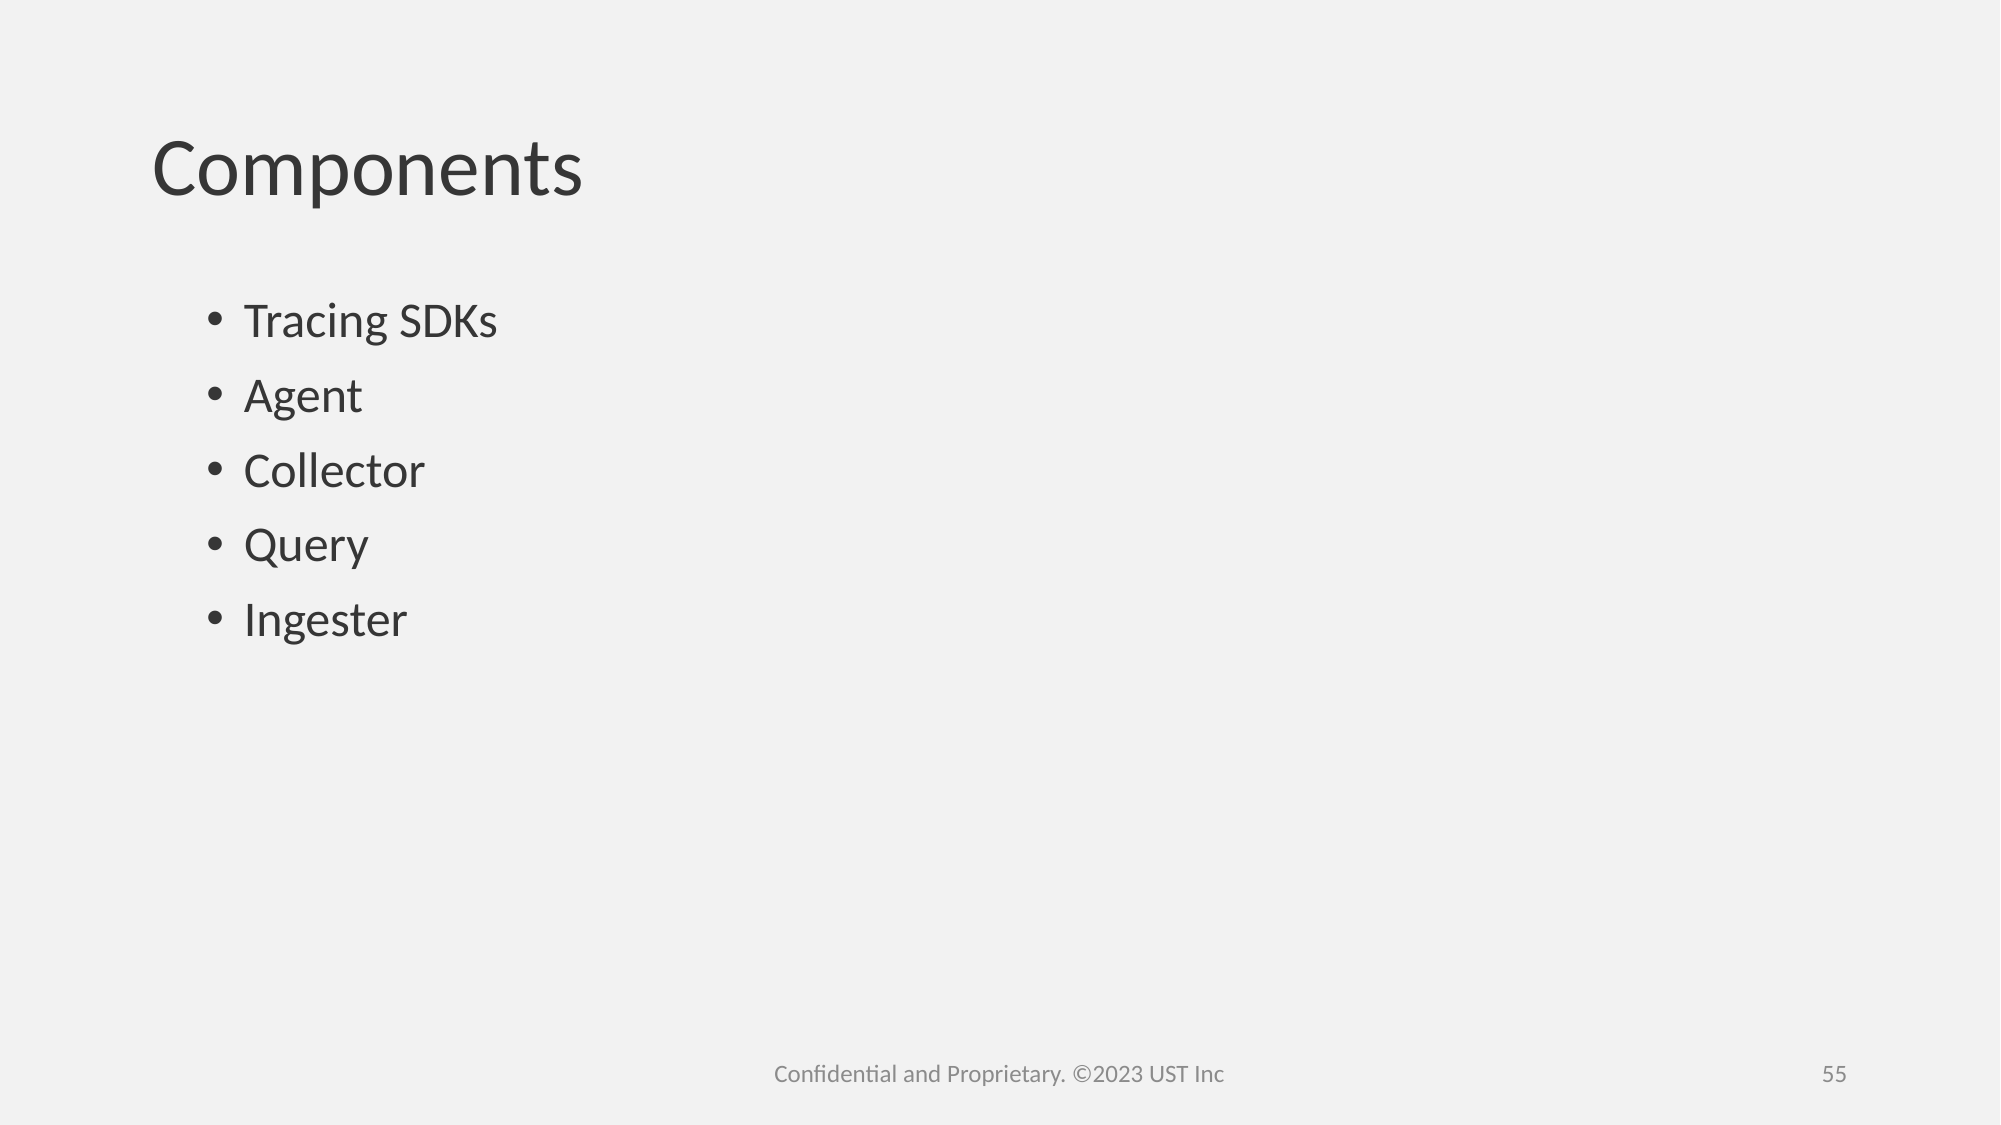

# Components
Tracing SDKs
Agent
Collector
Query
Ingester

Confidential and Proprietary. ©2023 UST Inc
55